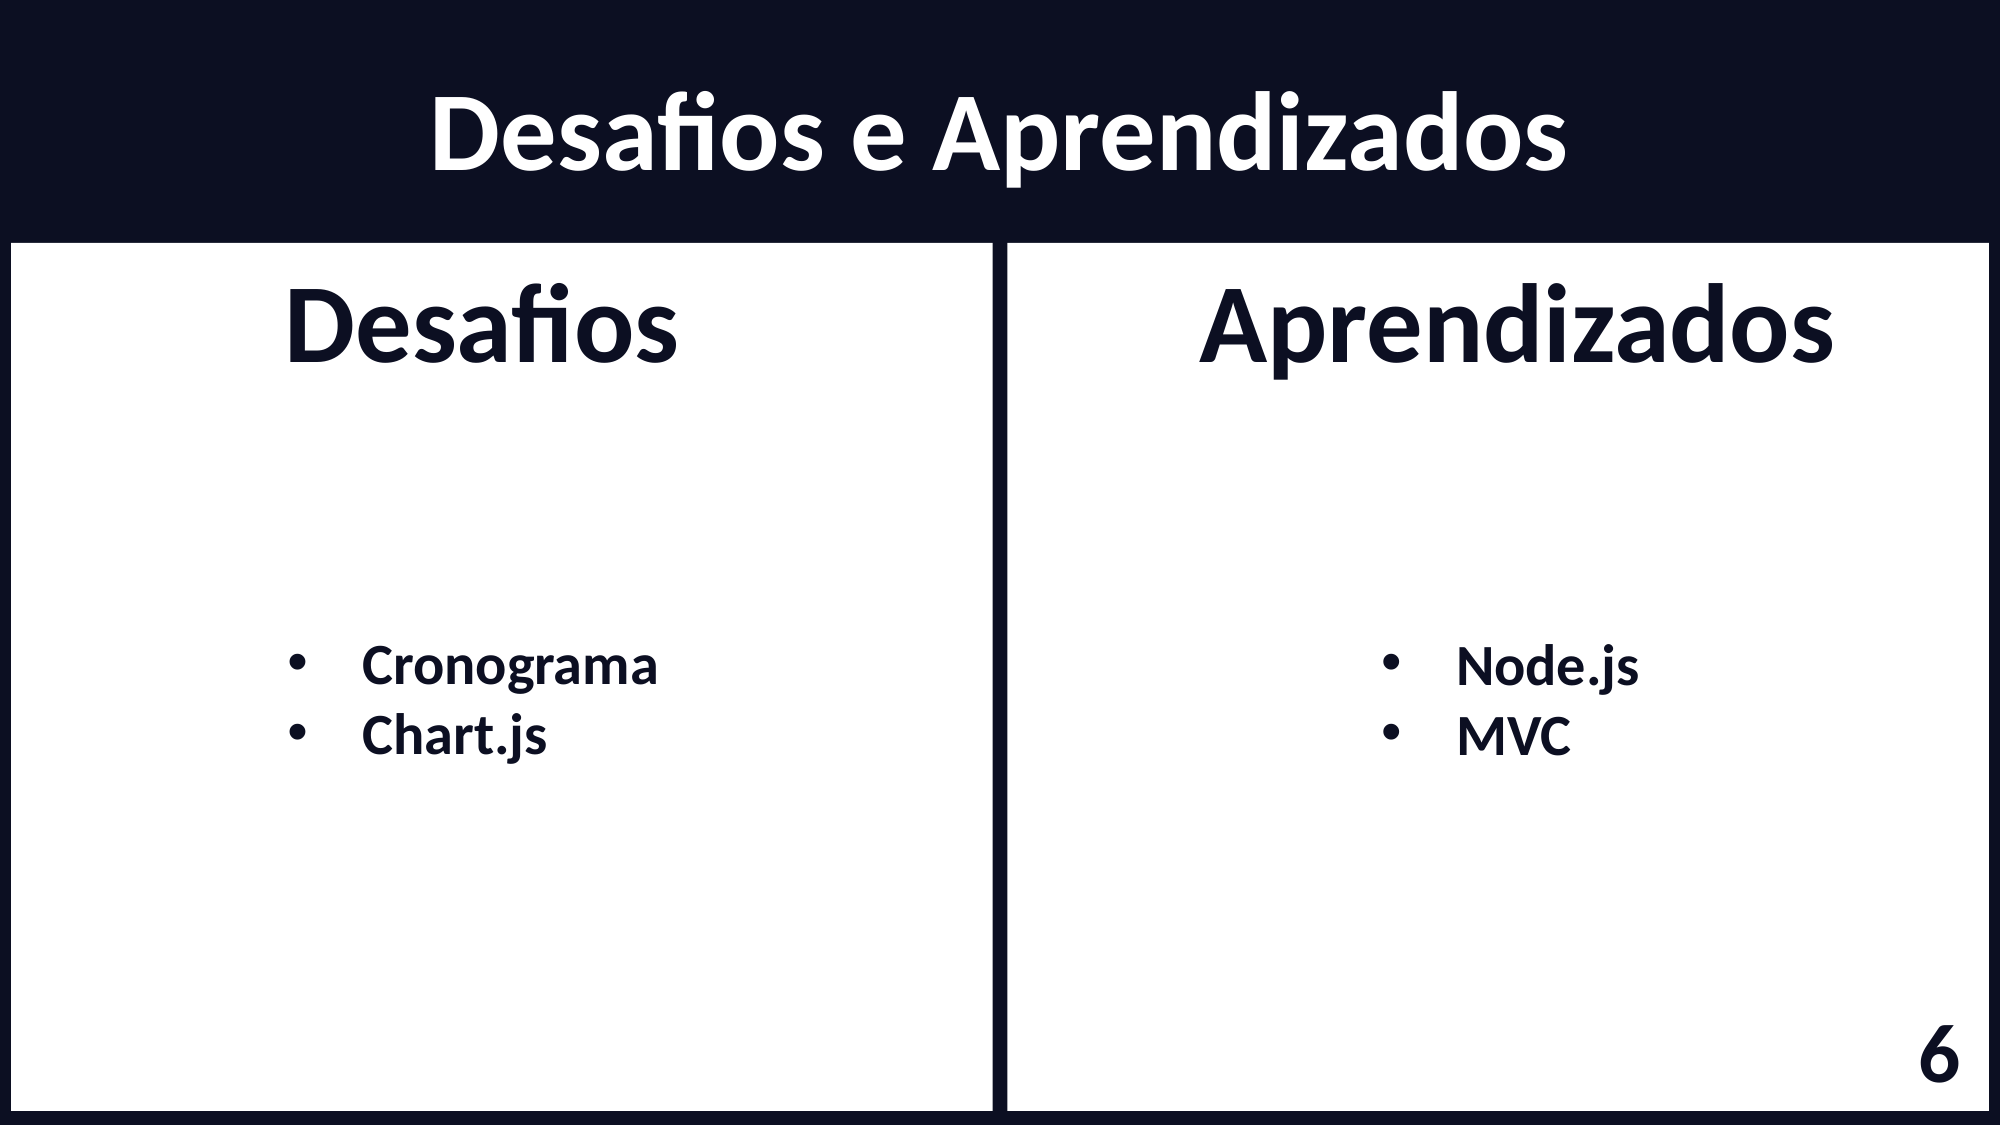

Desafios e Aprendizados

Desafios

Aprendizados
Cronograma
Chart.js
Node.js
MVC
6
6